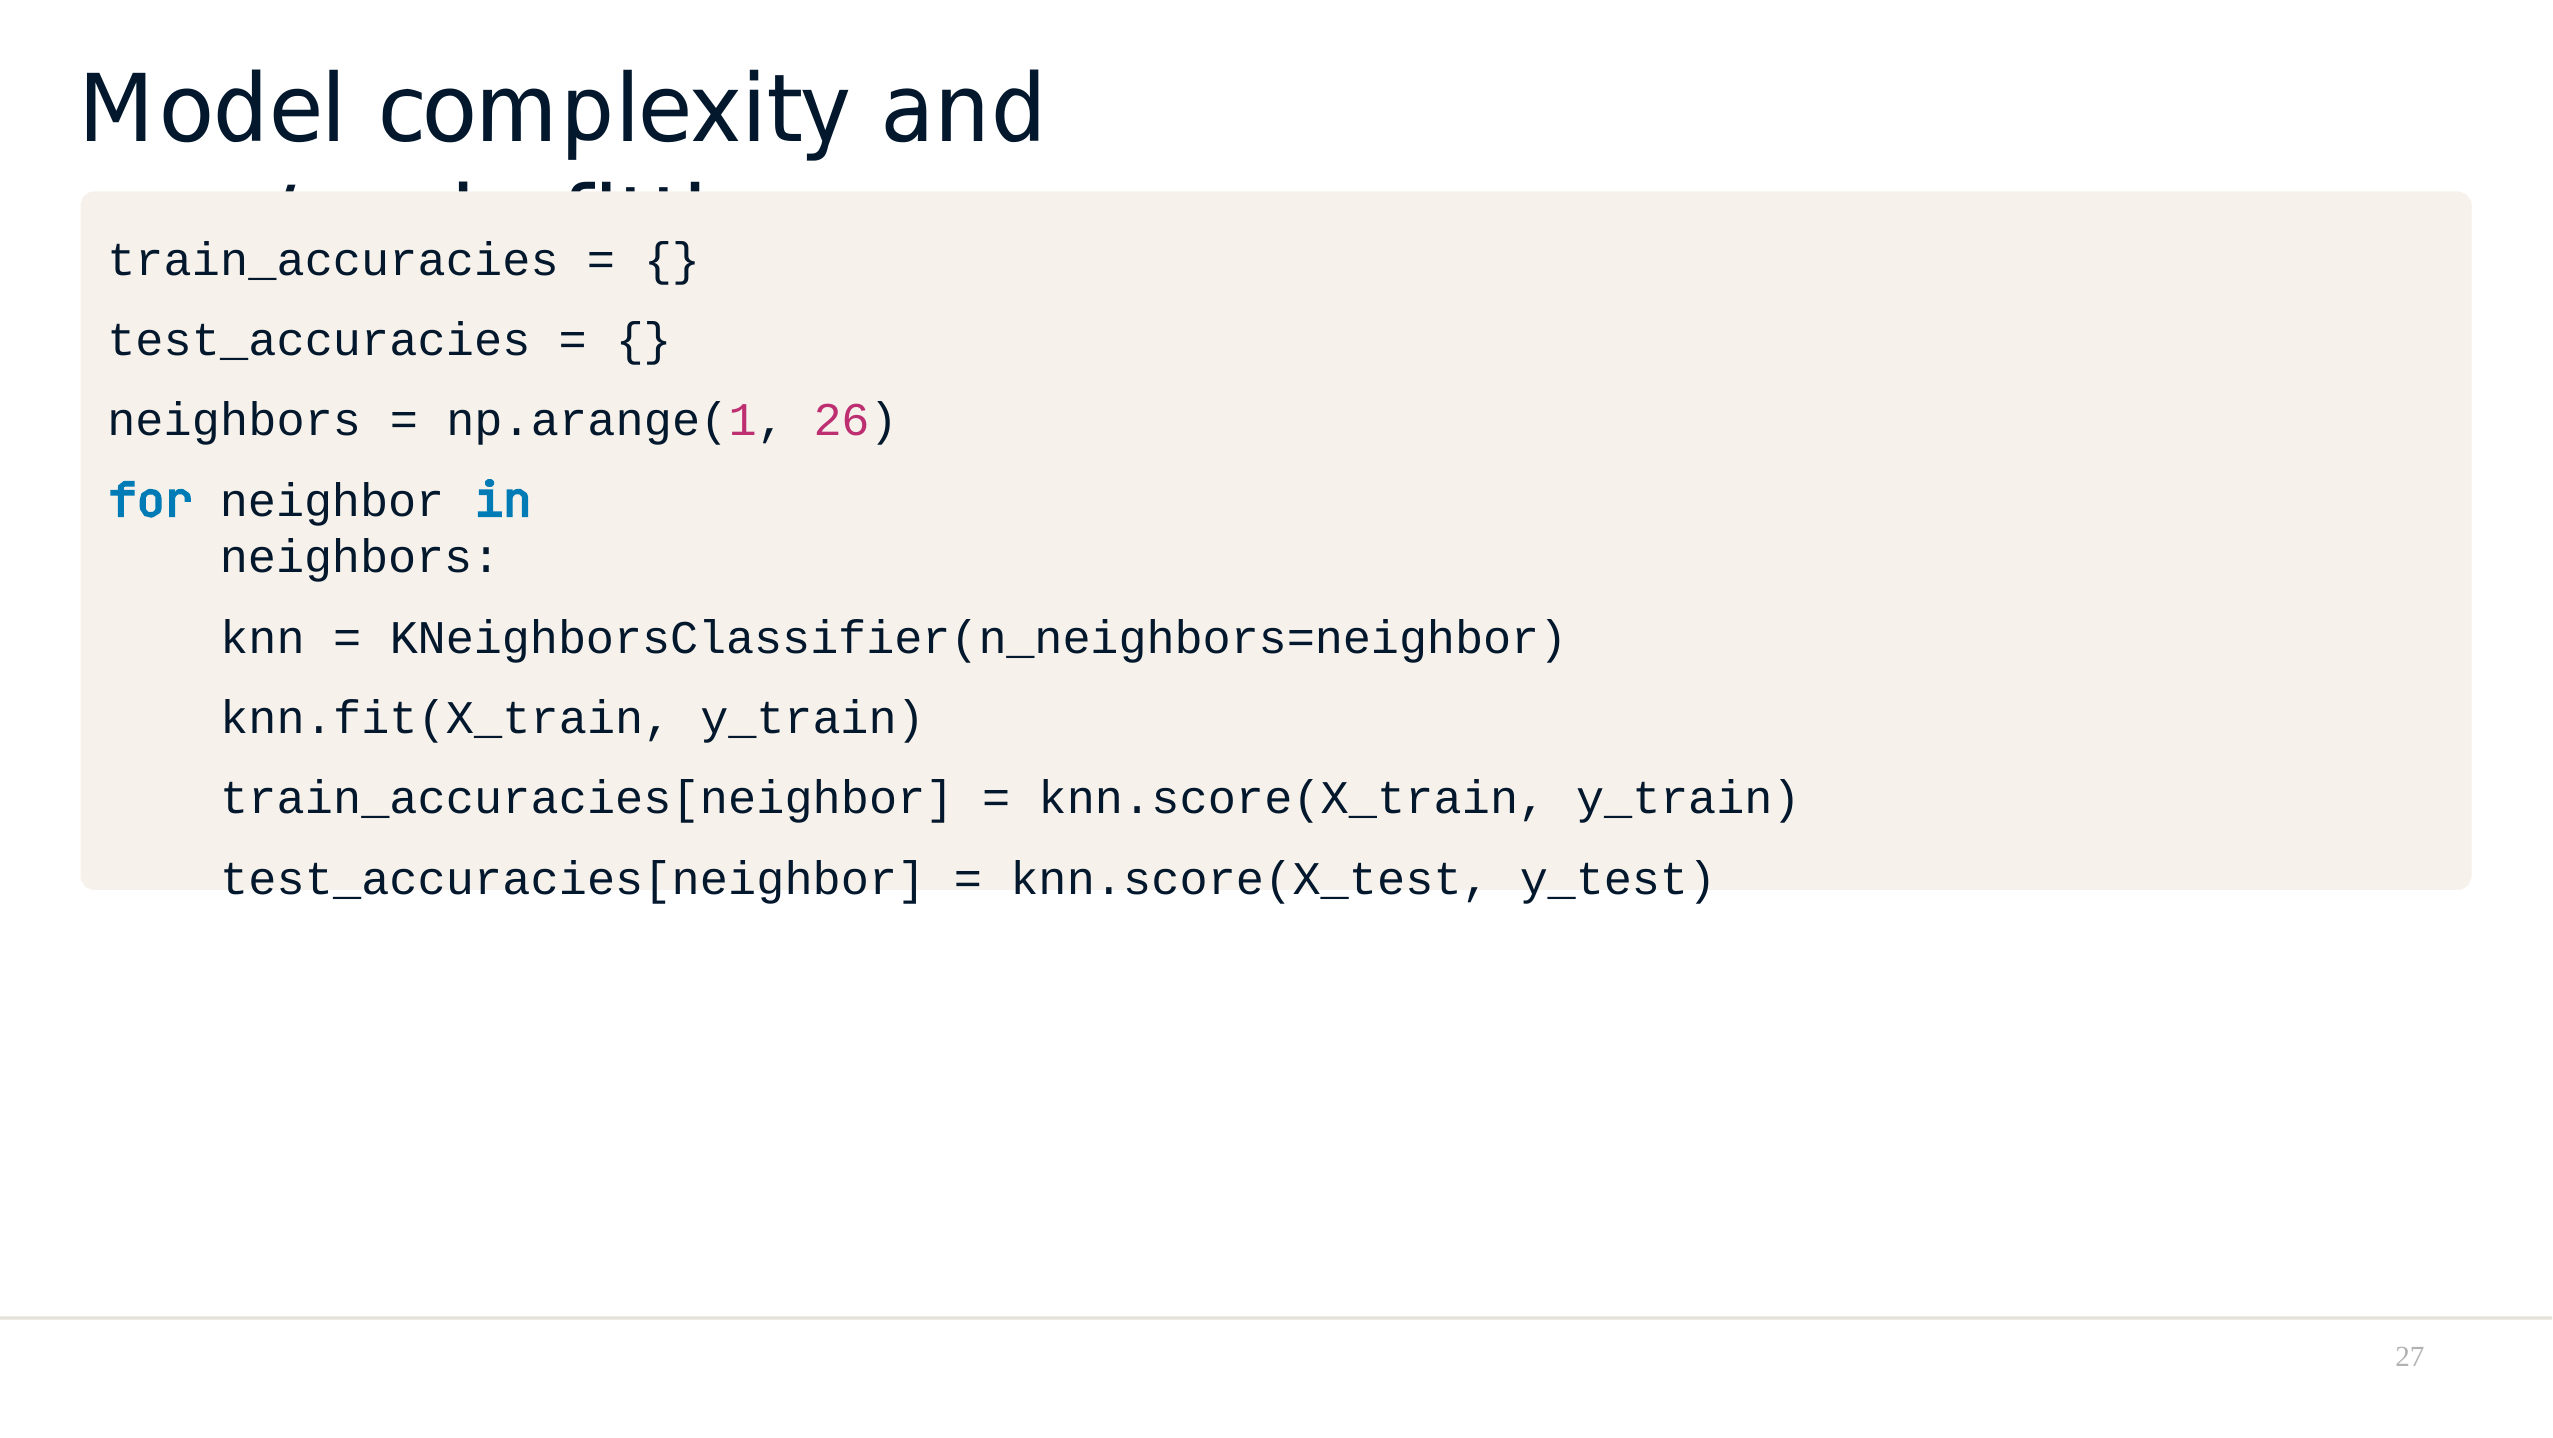

# Model complexity and over/underfitting

train_accuracies = {} test_accuracies = {} neighbors = np.arange(1, 26)
neighbor	neighbors:
knn = KNeighborsClassifier(n_neighbors=neighbor) knn.fit(X_train, y_train)
train_accuracies[neighbor] = knn.score(X_train, y_train) test_accuracies[neighbor] = knn.score(X_test, y_test)
27